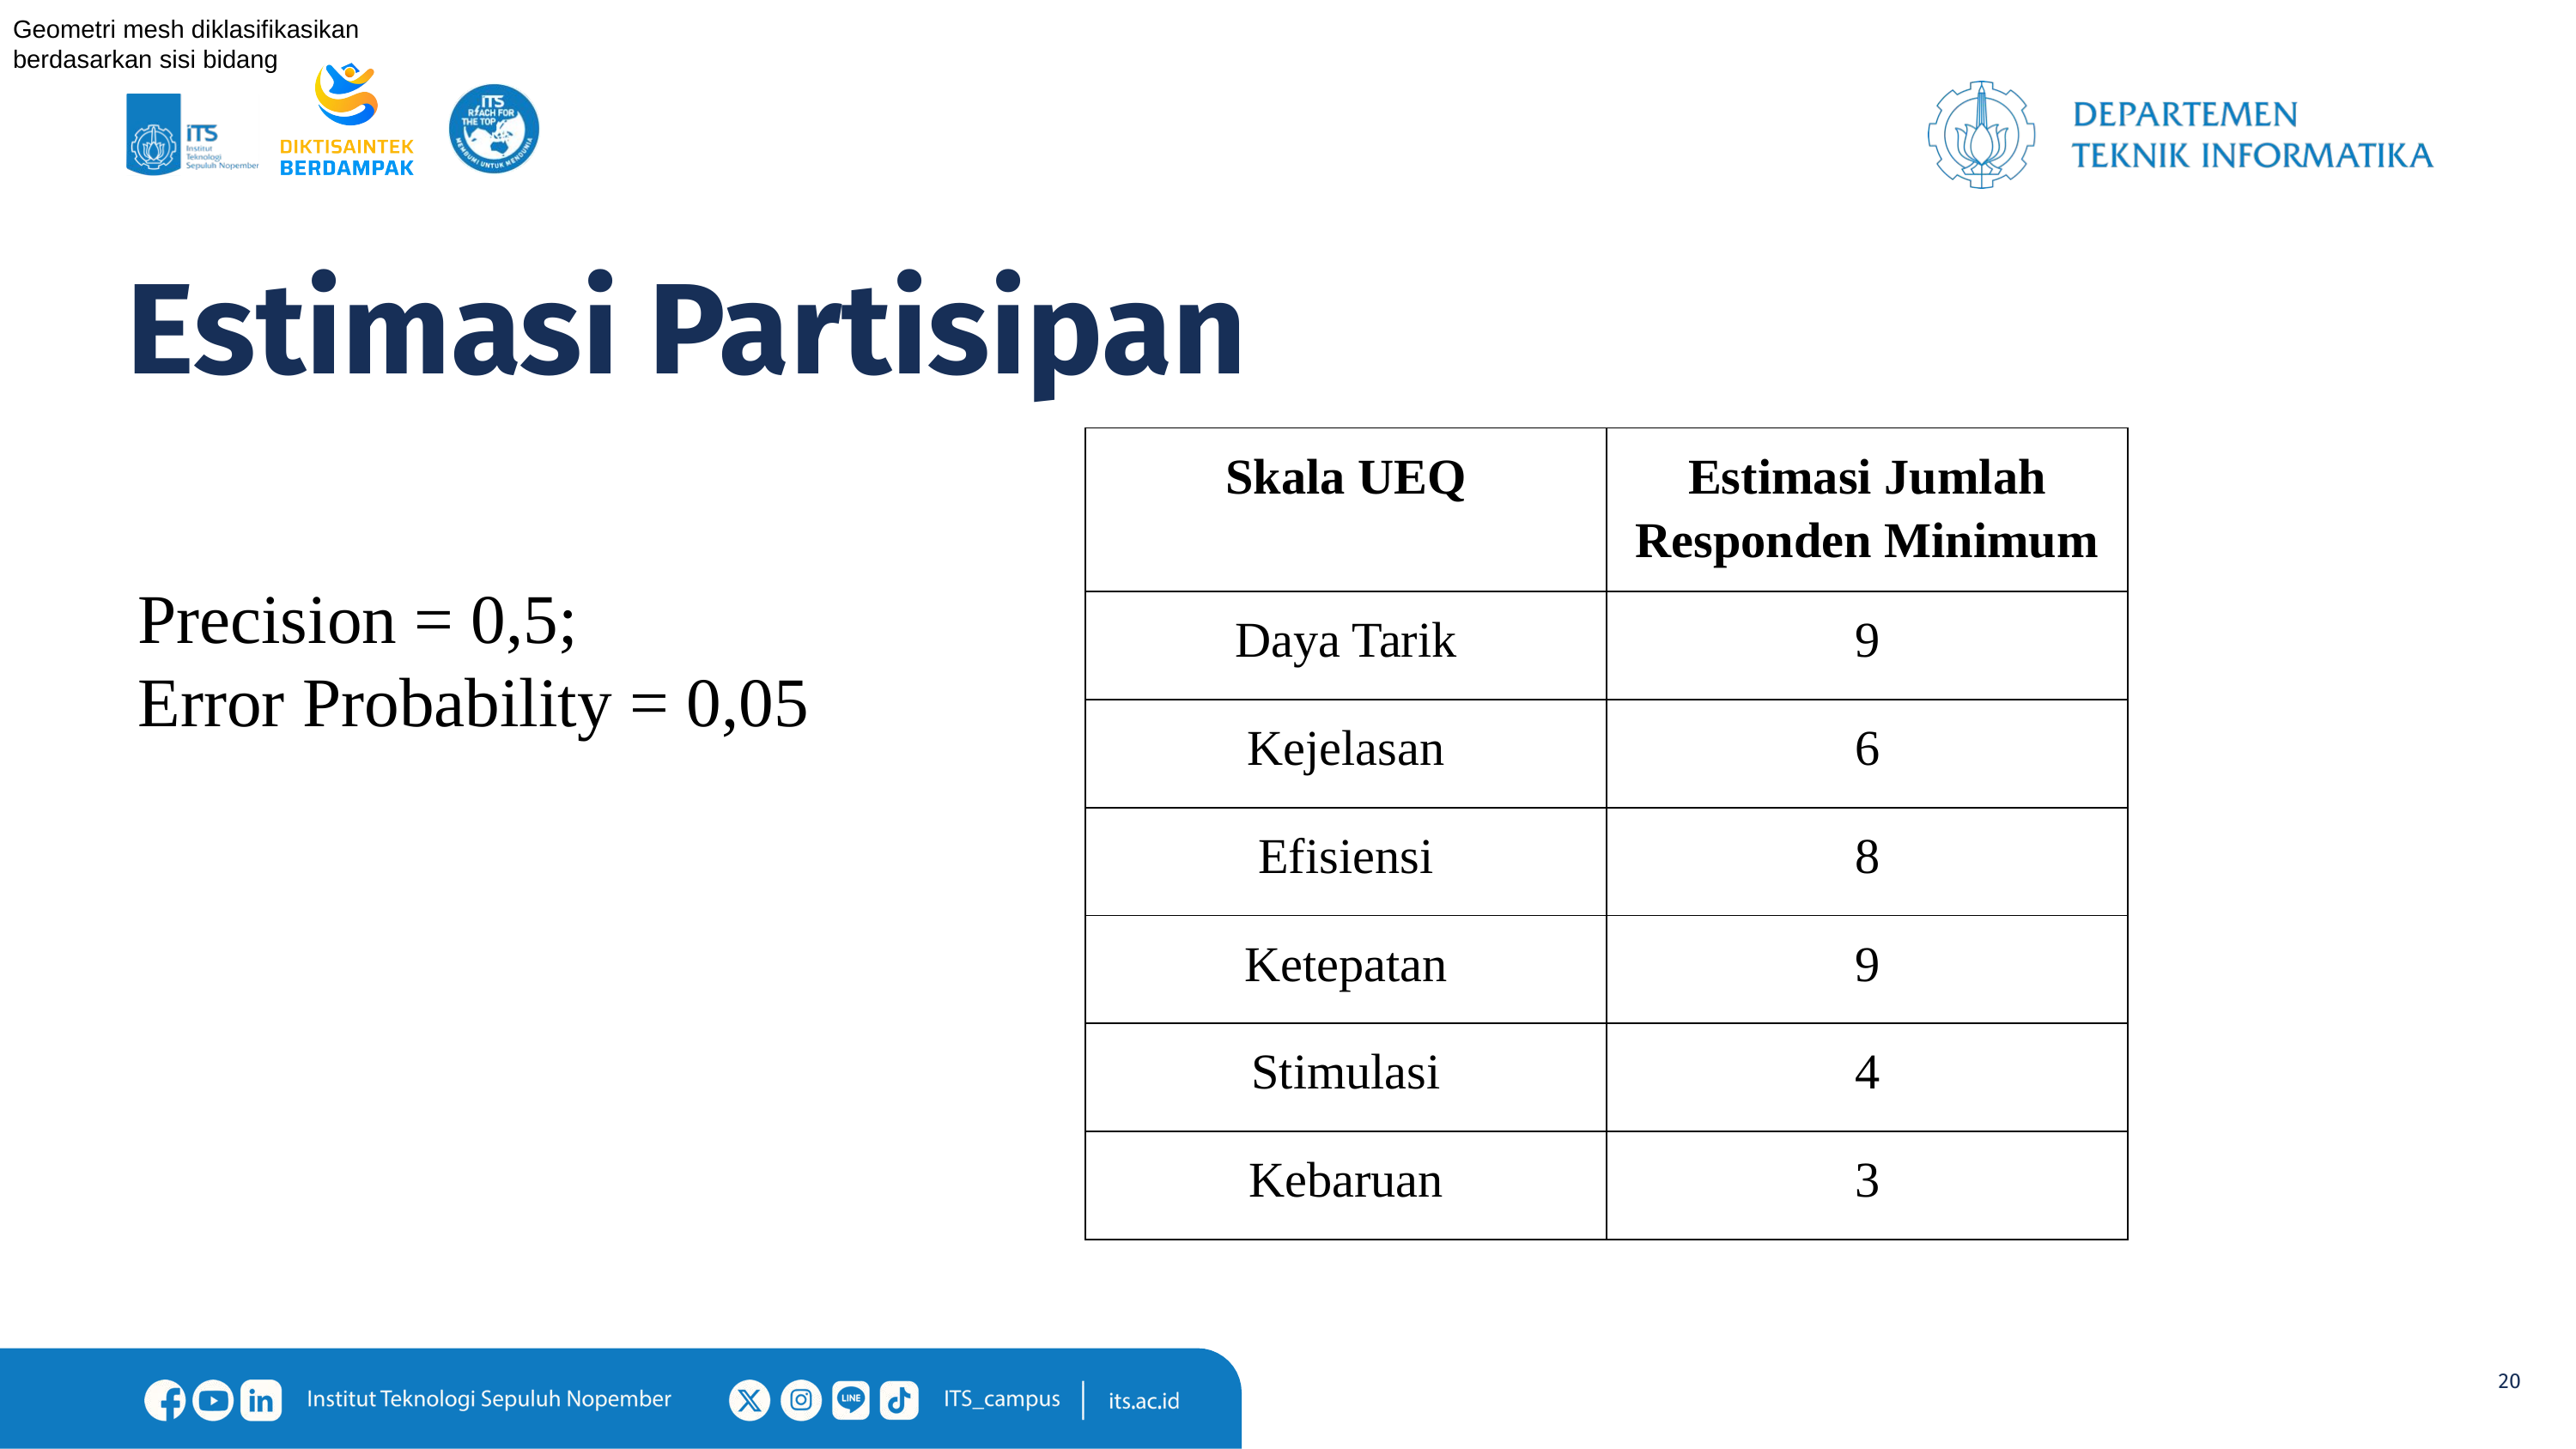

Geometri mesh diklasifikasikan berdasarkan sisi bidang
# Estimasi Partisipan
| Skala UEQ | Estimasi Jumlah Responden Minimum |
| --- | --- |
| Daya Tarik | 9 |
| Kejelasan | 6 |
| Efisiensi | 8 |
| Ketepatan | 9 |
| Stimulasi | 4 |
| Kebaruan | 3 |
Precision = 0,5;
Error Probability = 0,05
20